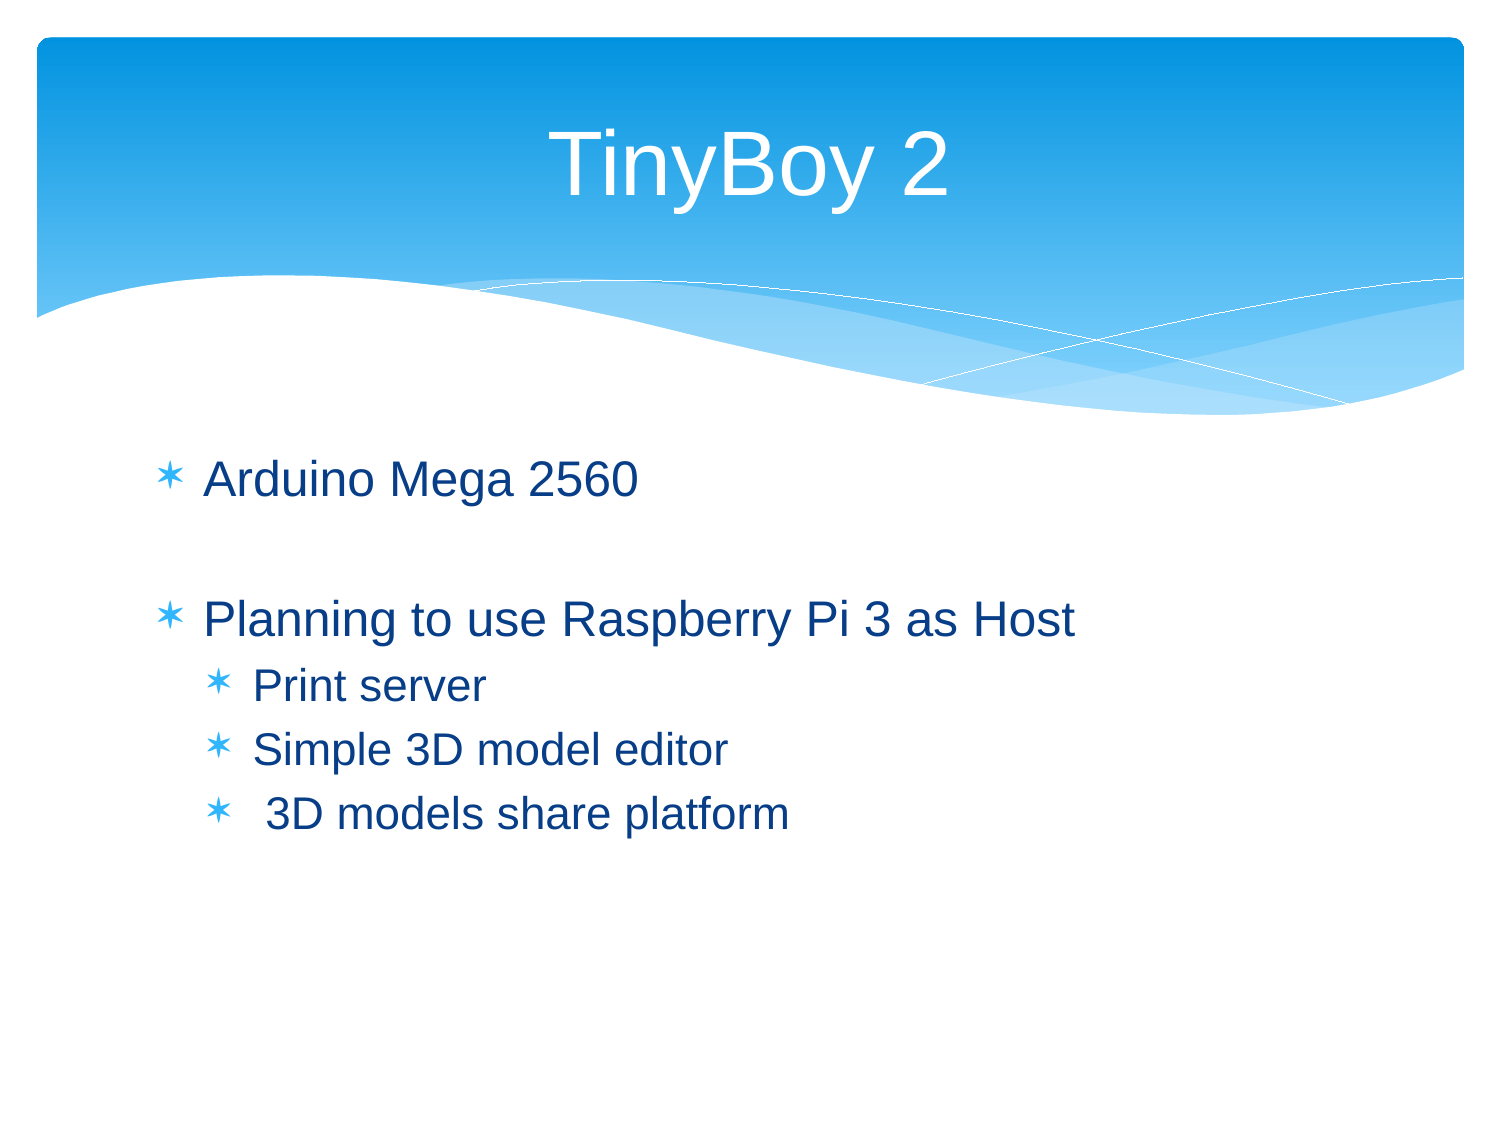

# TinyBoy 2
Arduino Mega 2560

Planning to use Raspberry Pi 3 as Host
Print server
Simple 3D model editor
 3D models share platform